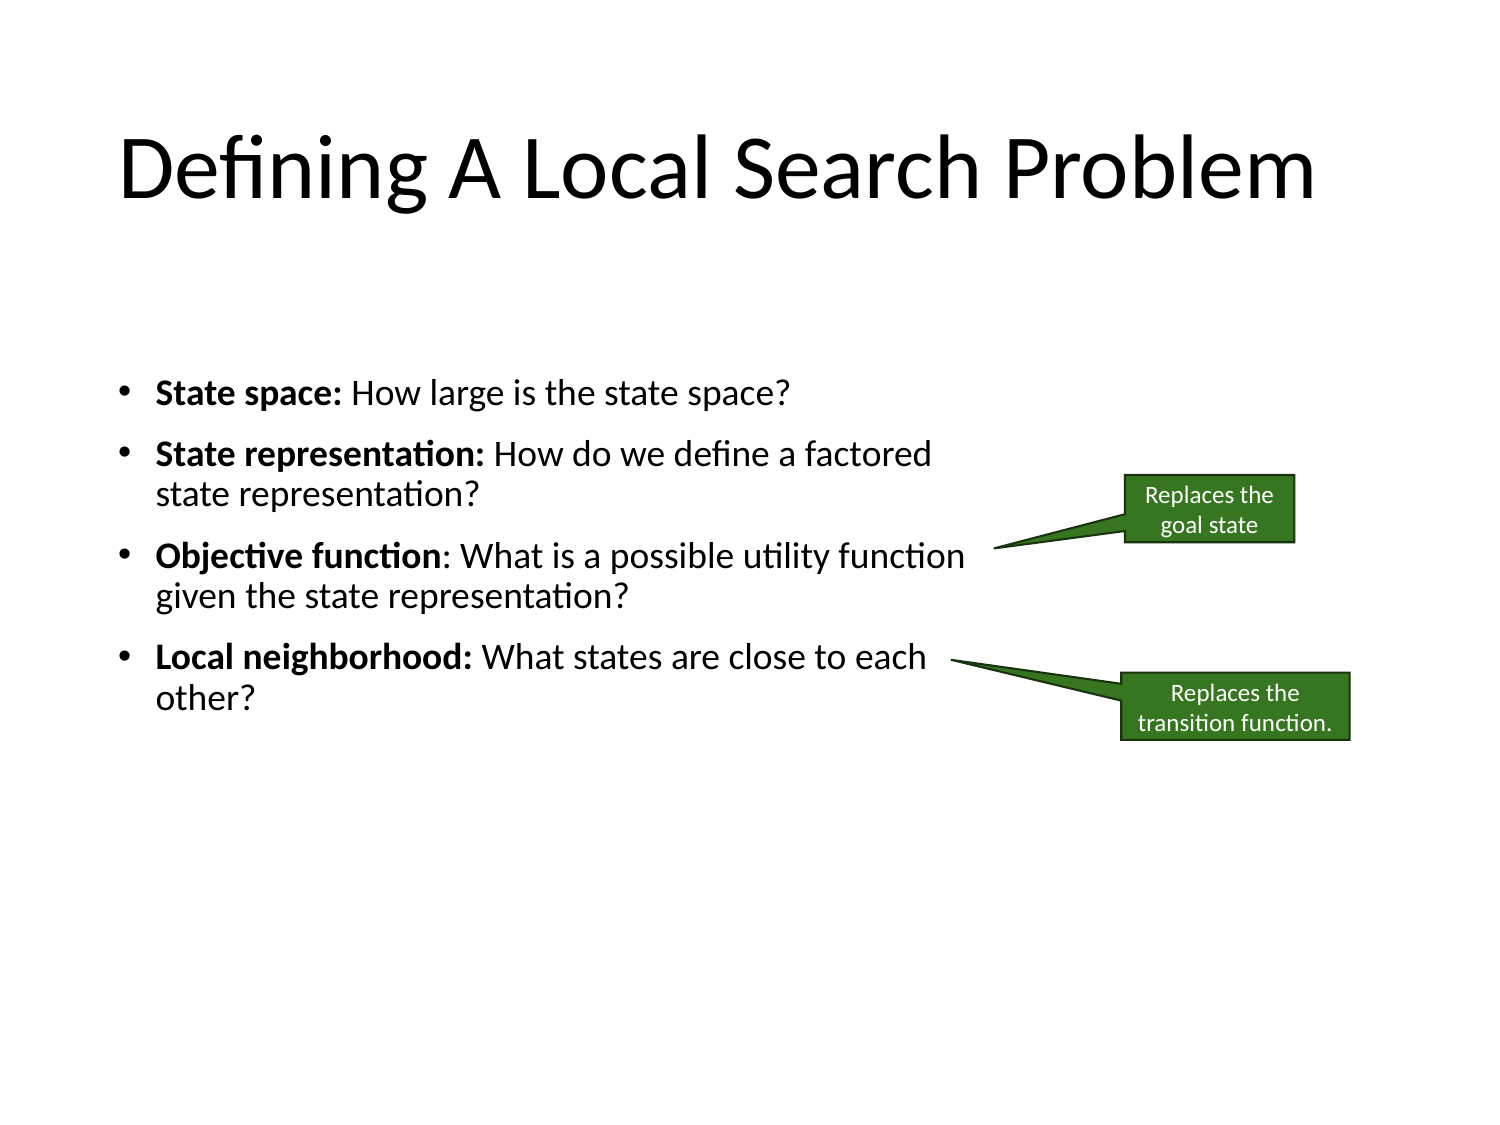

# Defining A Local Search Problem

State space: How large is the state space?
State representation: How do we define a factored state representation?
Objective function: What is a possible utility function given the state representation?
Local neighborhood: What states are close to each other?
Replaces the goal state
Replaces the transition function.